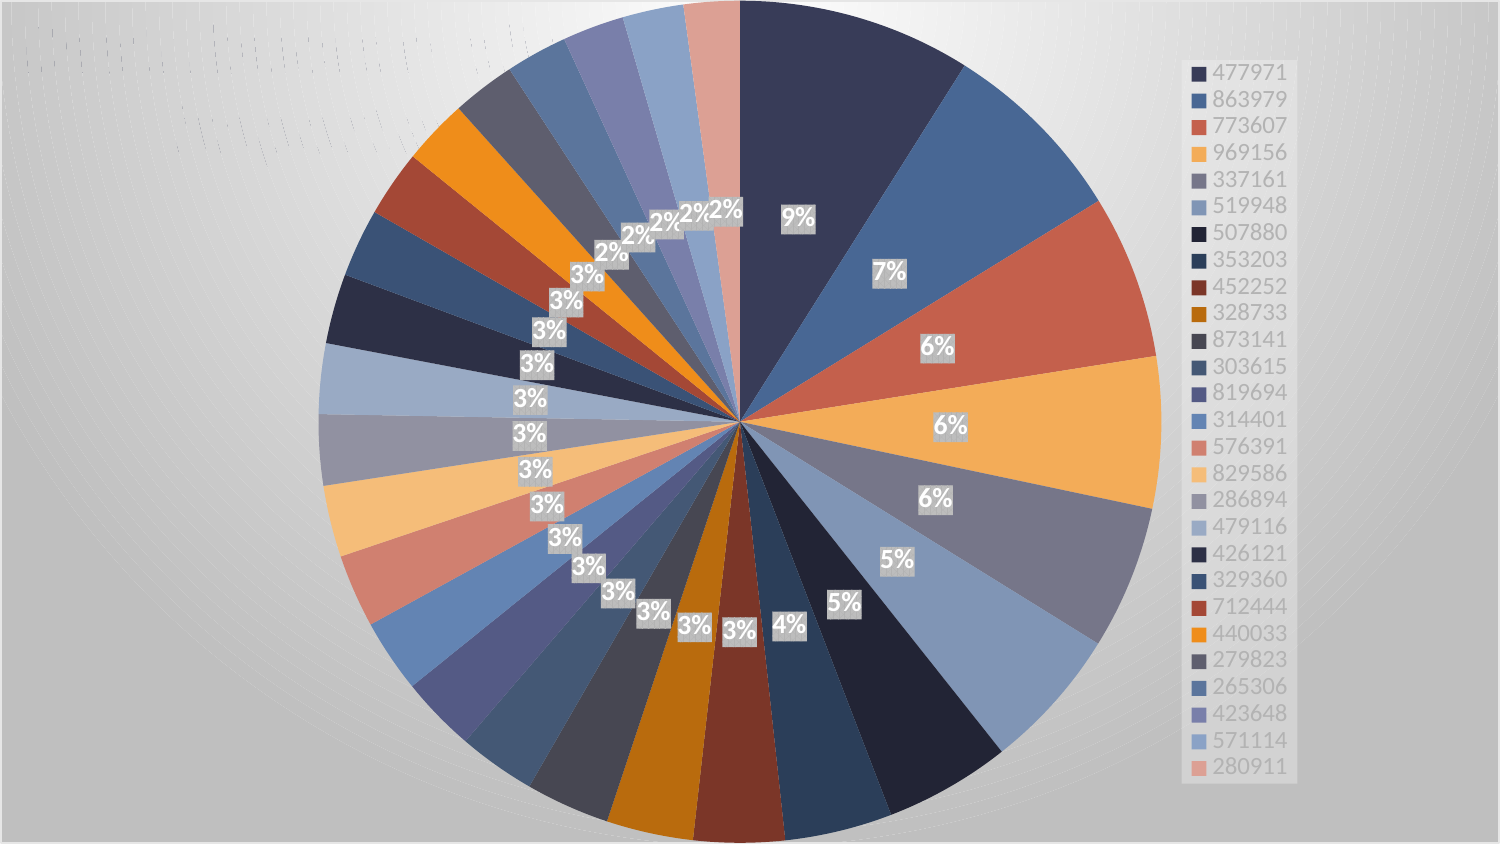

### Chart

| Category | cantidad_de_visitas |
|---|---|
| 477971 | 417.0 |
| 863979 | 338.0 |
| 773607 | 293.0 |
| 969156 | 271.0 |
| 337161 | 257.0 |
| 519948 | 256.0 |
| 507880 | 225.0 |
| 353203 | 192.0 |
| 452252 | 163.0 |
| 328733 | 155.0 |
| 873141 | 150.0 |
| 303615 | 138.0 |
| 819694 | 135.0 |
| 314401 | 131.0 |
| 576391 | 131.0 |
| 829586 | 128.0 |
| 286894 | 127.0 |
| 479116 | 126.0 |
| 426121 | 125.0 |
| 329360 | 122.0 |
| 712444 | 119.0 |
| 440033 | 117.0 |
| 279823 | 113.0 |
| 265306 | 110.0 |
| 423648 | 110.0 |
| 571114 | 109.0 |
| 280911 | 100.0 |
Distribucion clientes importanets